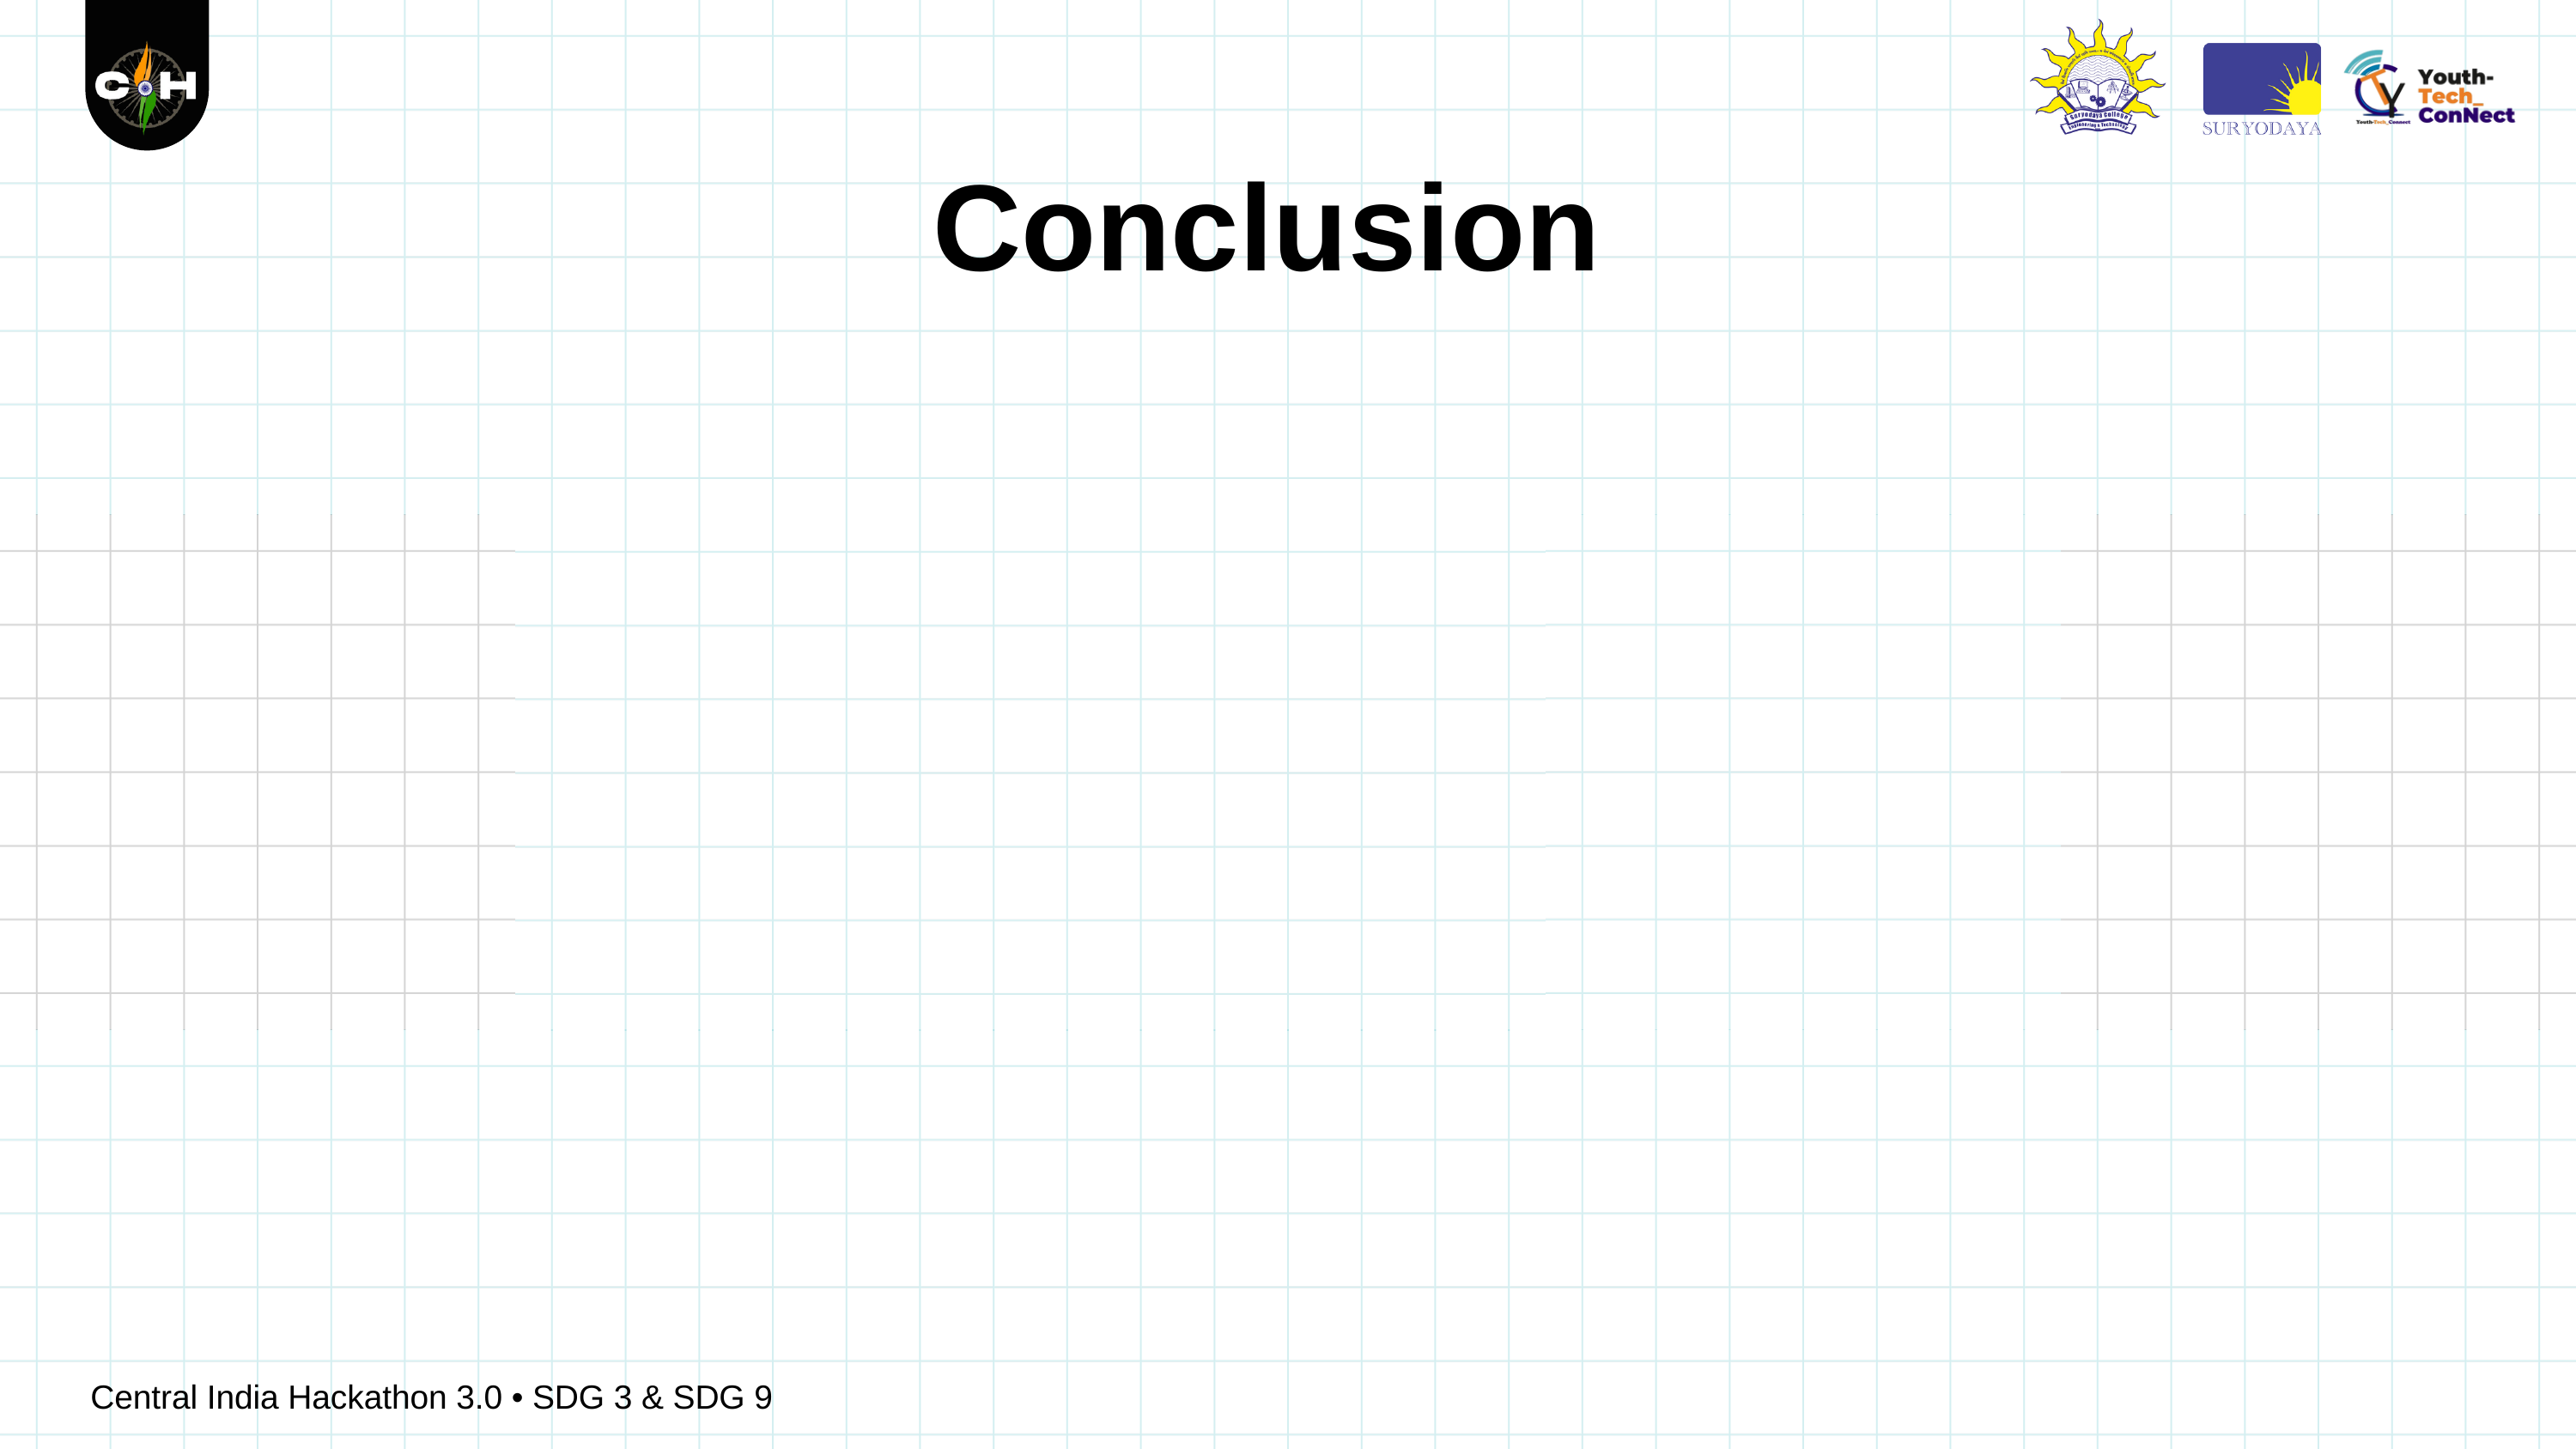

Conclusion
Central India Hackathon 3.0 • SDG 3 & SDG 9